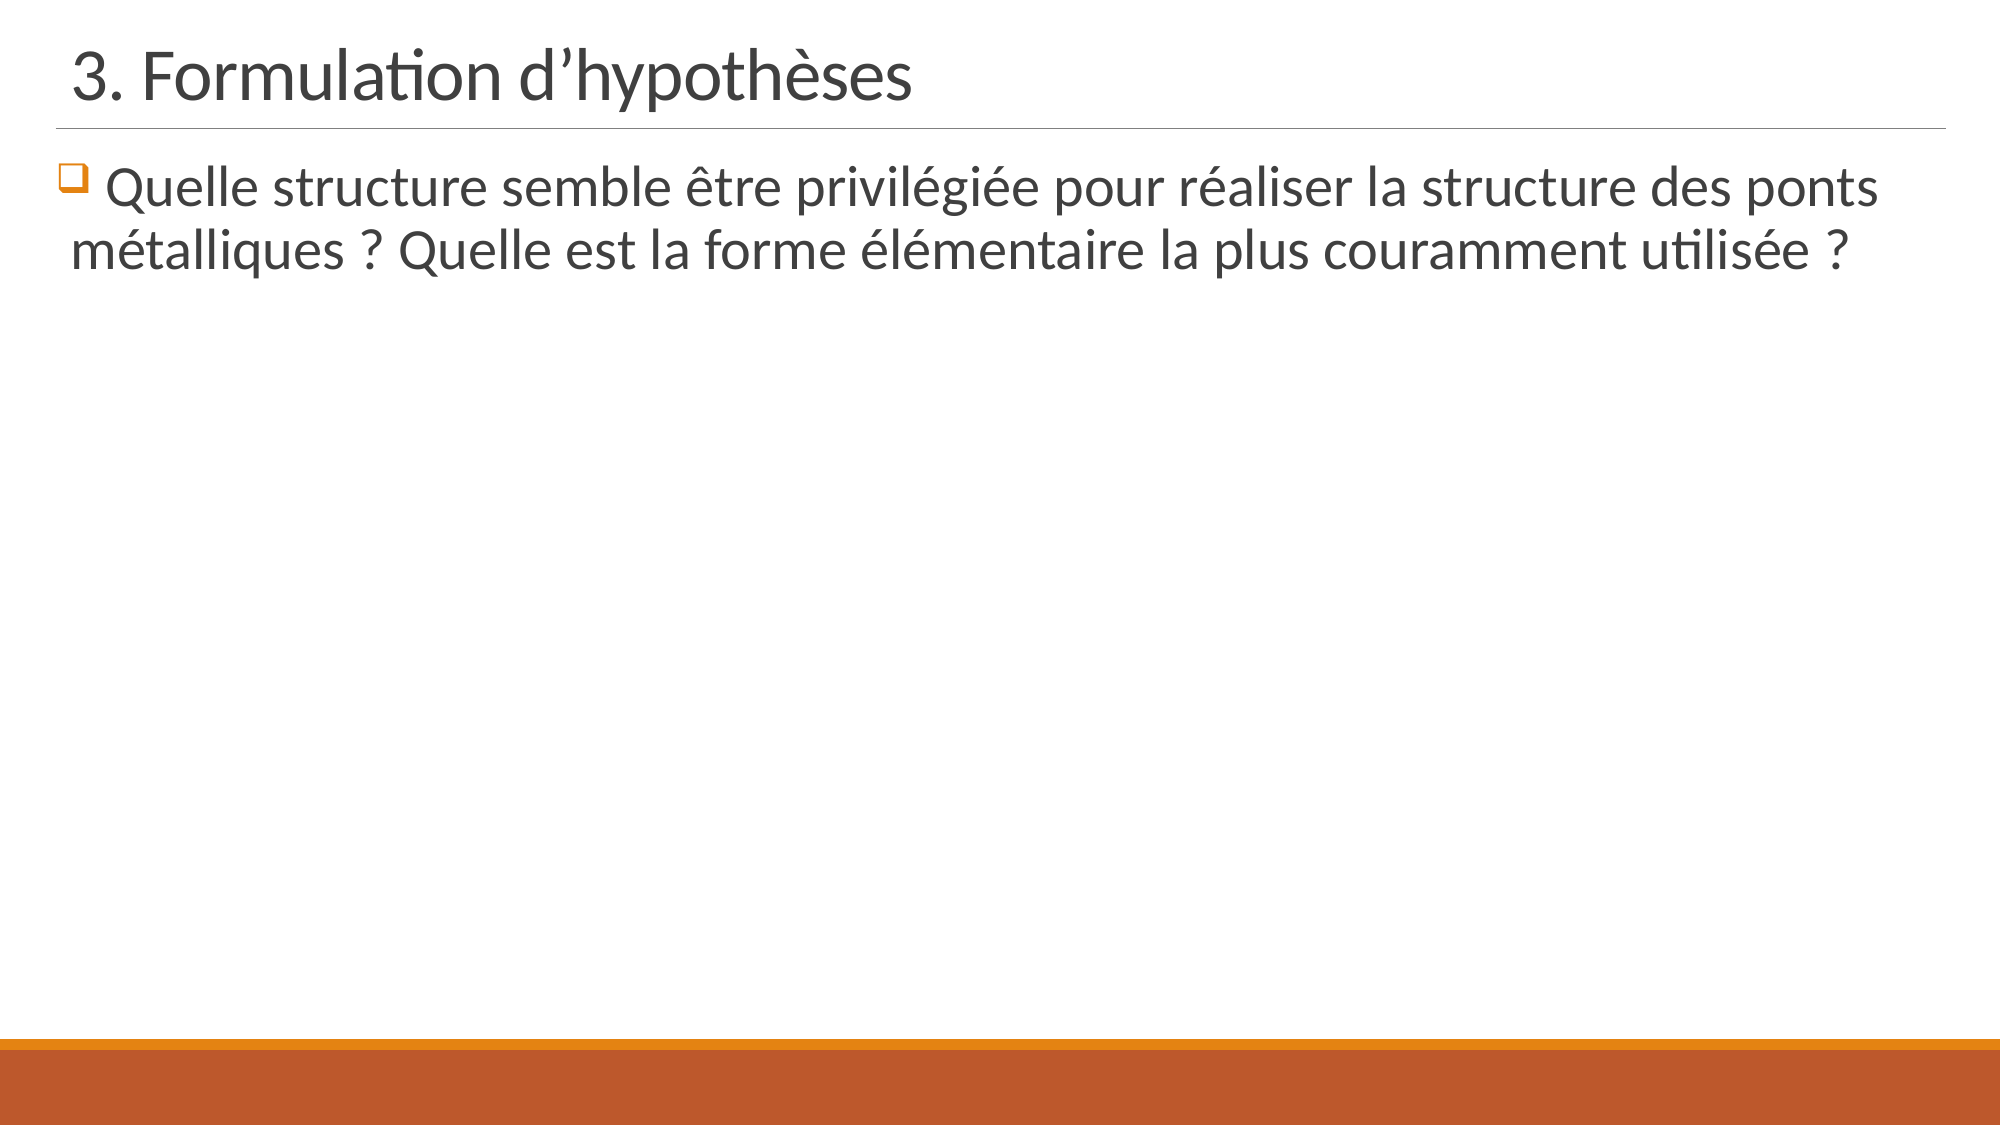

# 3. Formulation d’hypothèses
 Quelle structure semble être privilégiée pour réaliser la structure des ponts métalliques ? Quelle est la forme élémentaire la plus couramment utilisée ?